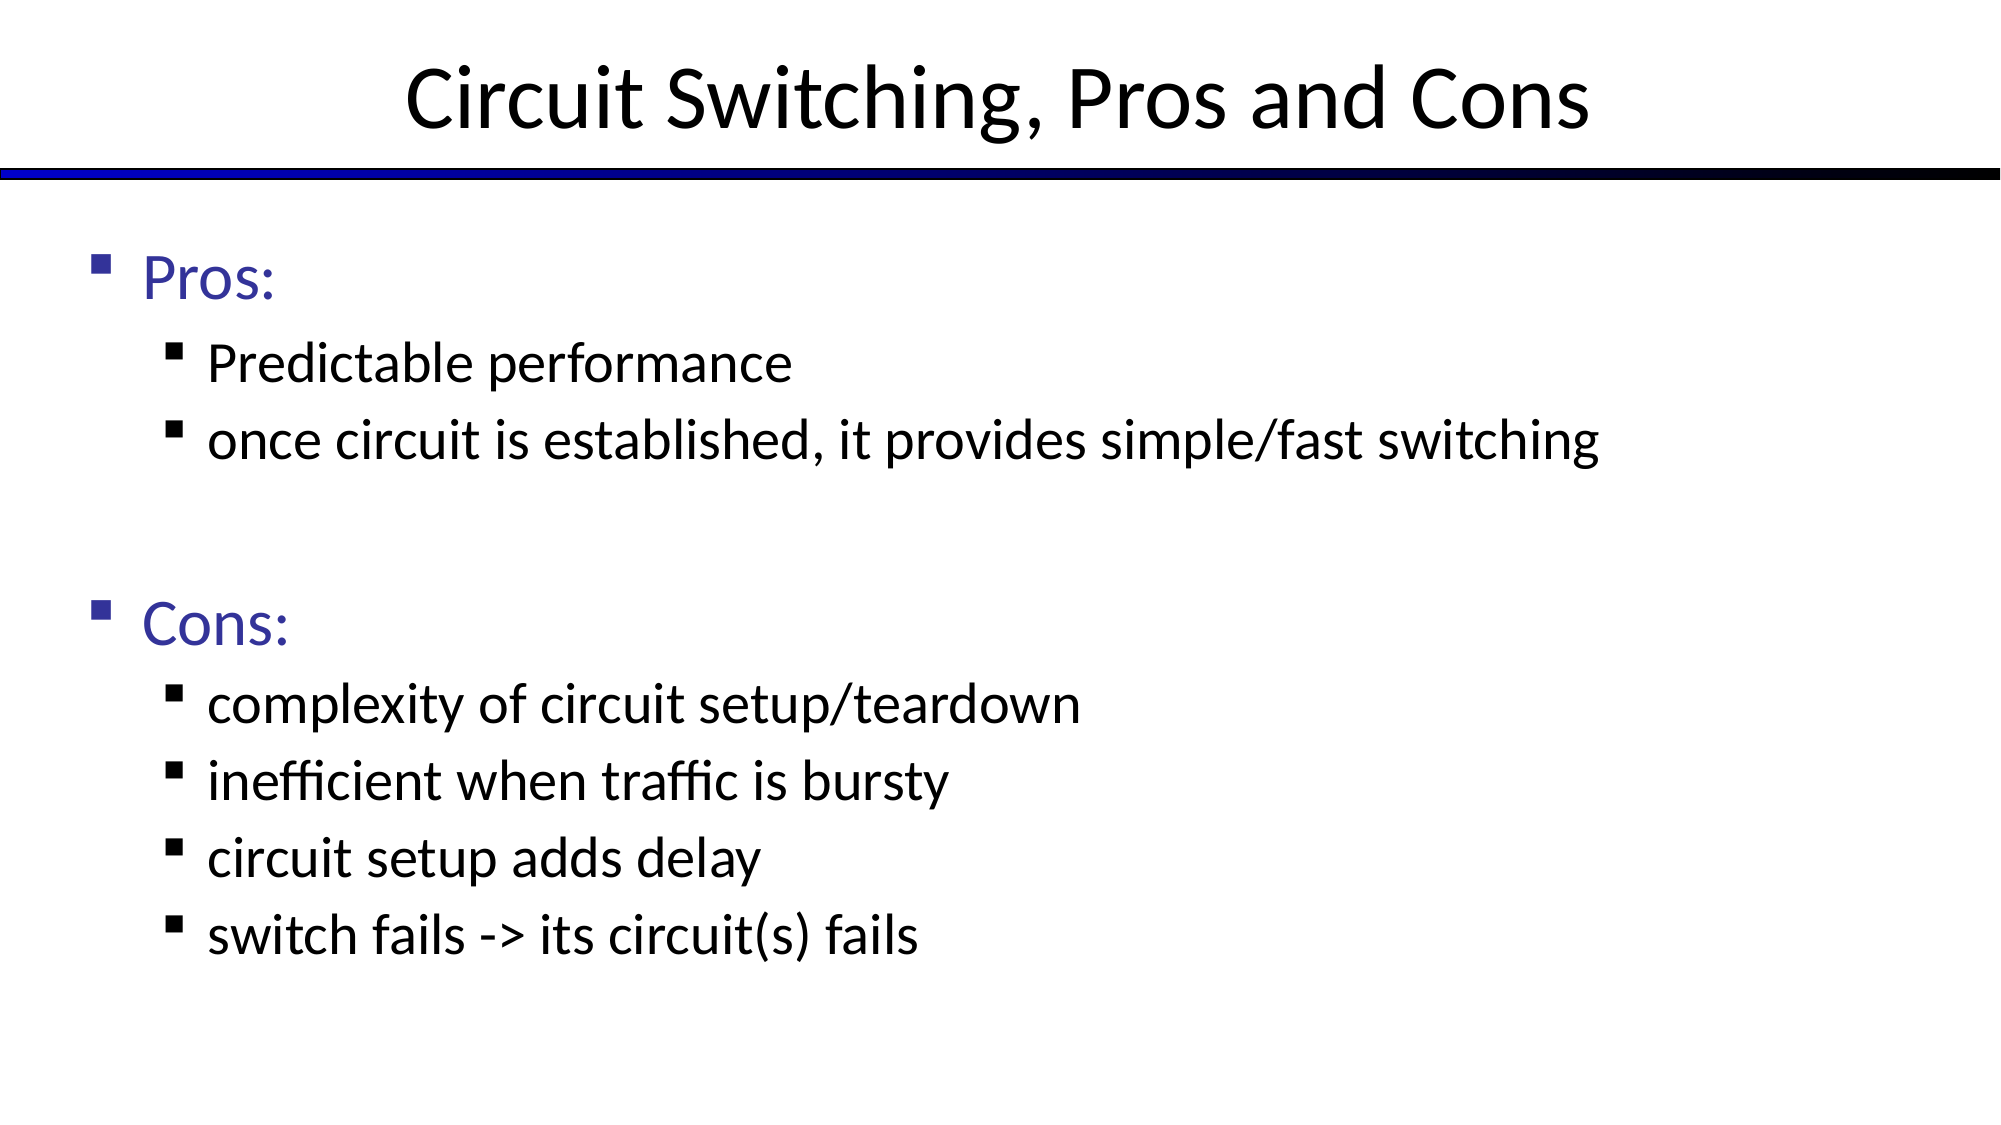

# Circuit Switching, Pros and Cons
Pros:
Predictable performance
once circuit is established, it provides simple/fast switching

Cons:
complexity of circuit setup/teardown
inefficient when traffic is bursty
circuit setup adds delay
switch fails -> its circuit(s) fails